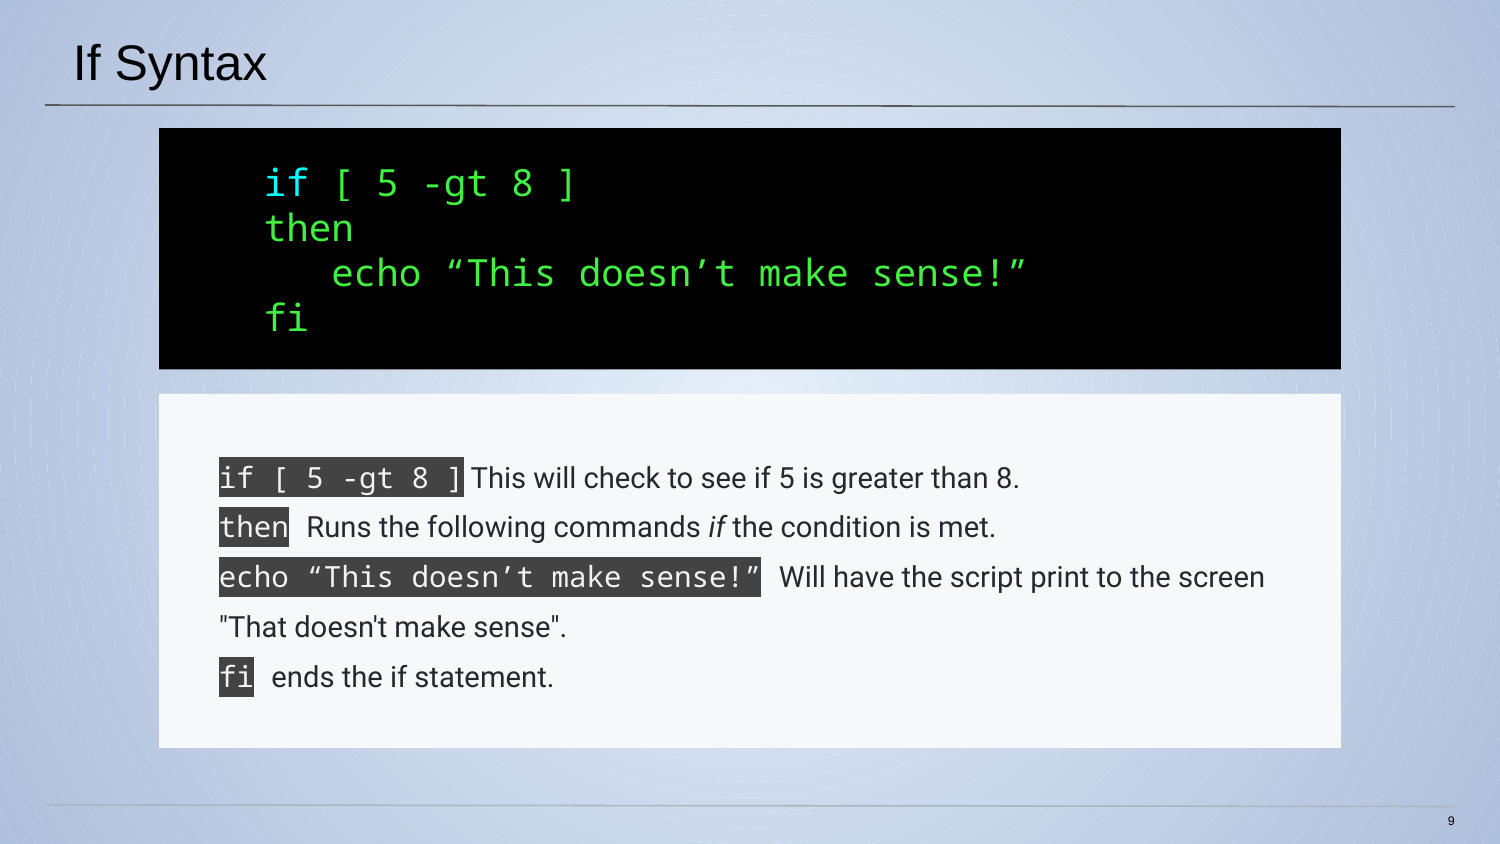

# If Syntax
if [ 5 -gt 8 ]
then
   echo “This doesn’t make sense!”
fi

if [ 5 -gt 8 ] This will check to see if 5 is greater than 8.
then Runs the following commands if the condition is met.
echo “This doesn’t make sense!” Will have the script print to the screen "That doesn't make sense".
fi ends the if statement.

9